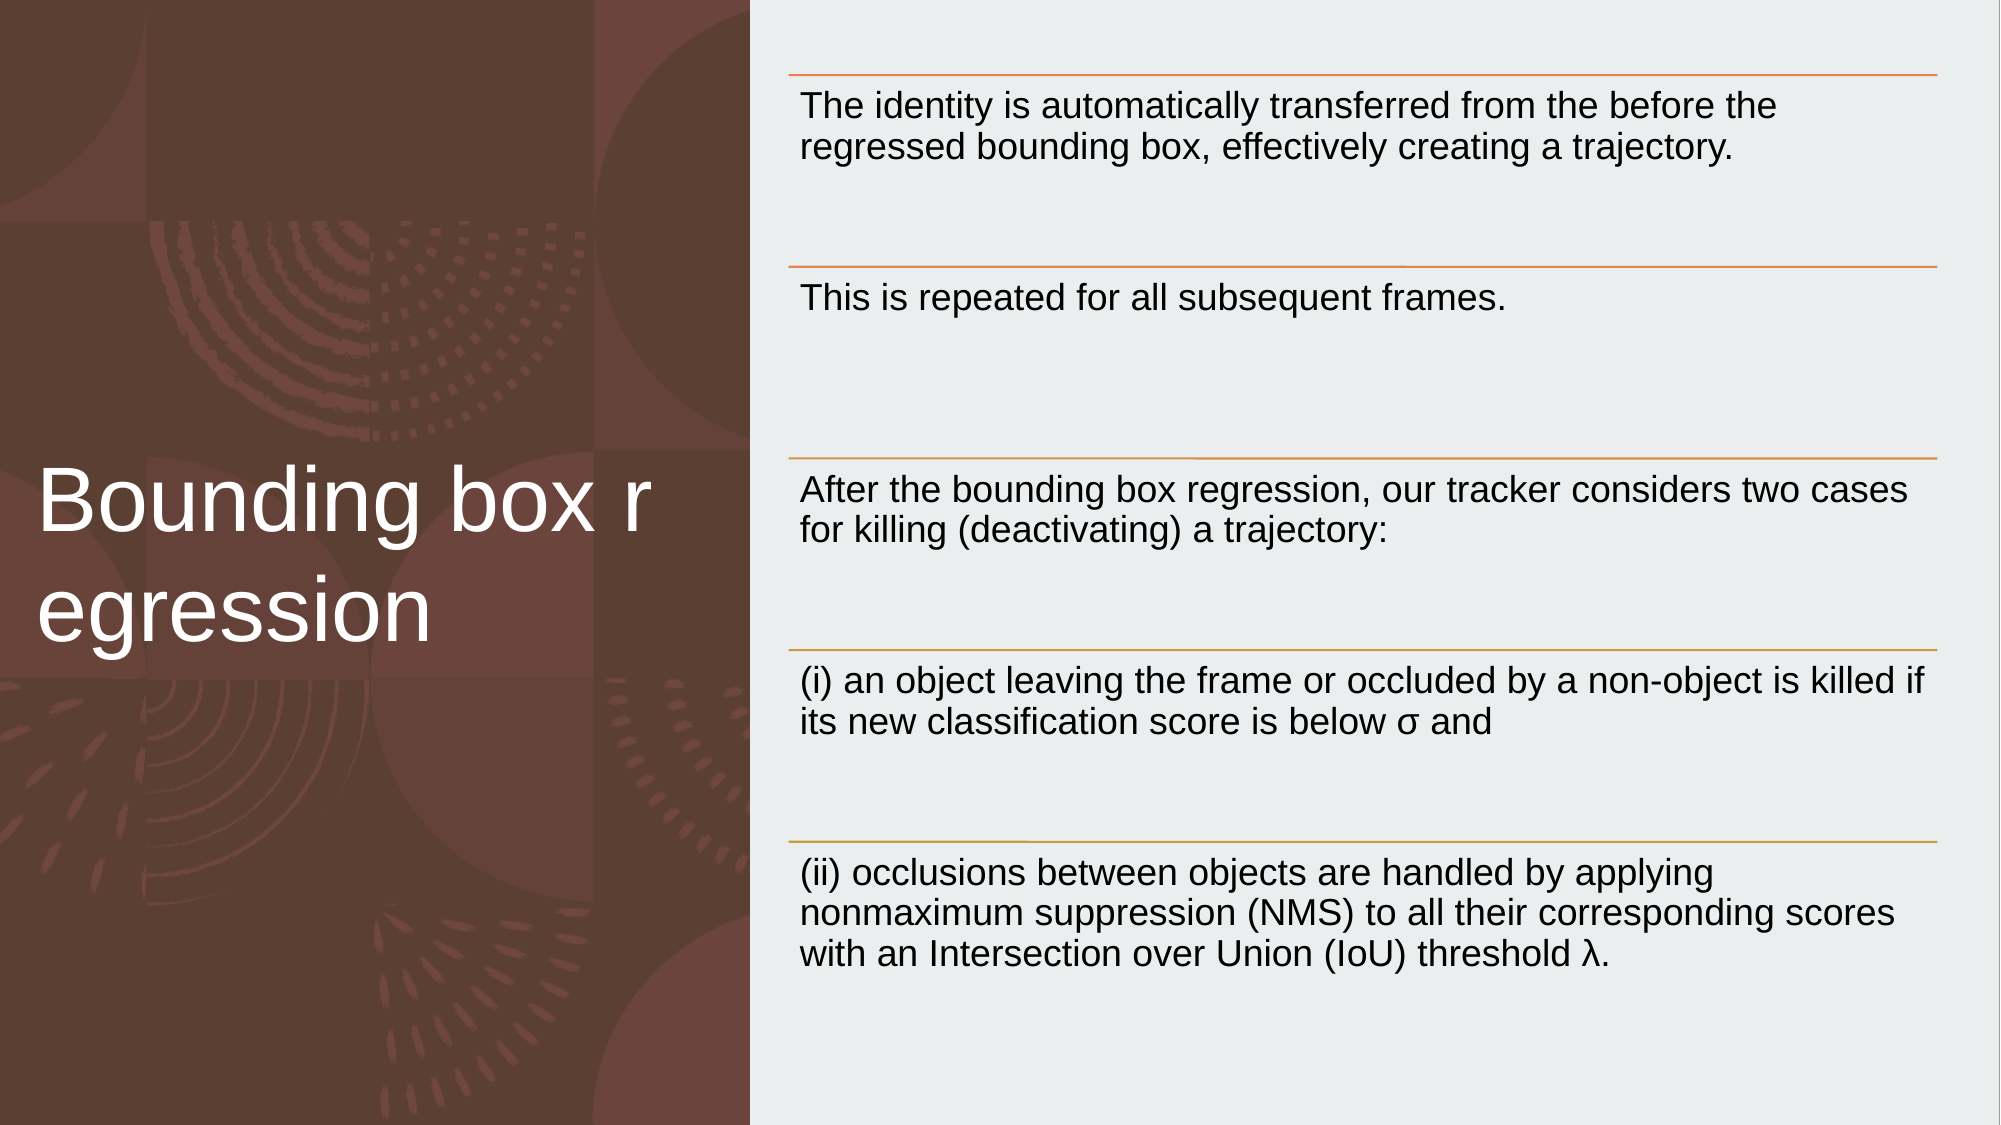

The identity is automatically transferred from the before the regressed bounding box, effectively creating a trajectory.
This is repeated for all subsequent frames.
After the bounding box regression, our tracker considers two cases for killing (deactivating) a trajectory:
(i) an object leaving the frame or occluded by a non-object is killed if its new classification score is below σ and
(ii) occlusions between objects are handled by applying nonmaximum suppression (NMS) to all their corresponding scores with an Intersection over Union (IoU) threshold λ.
# Bounding box regression